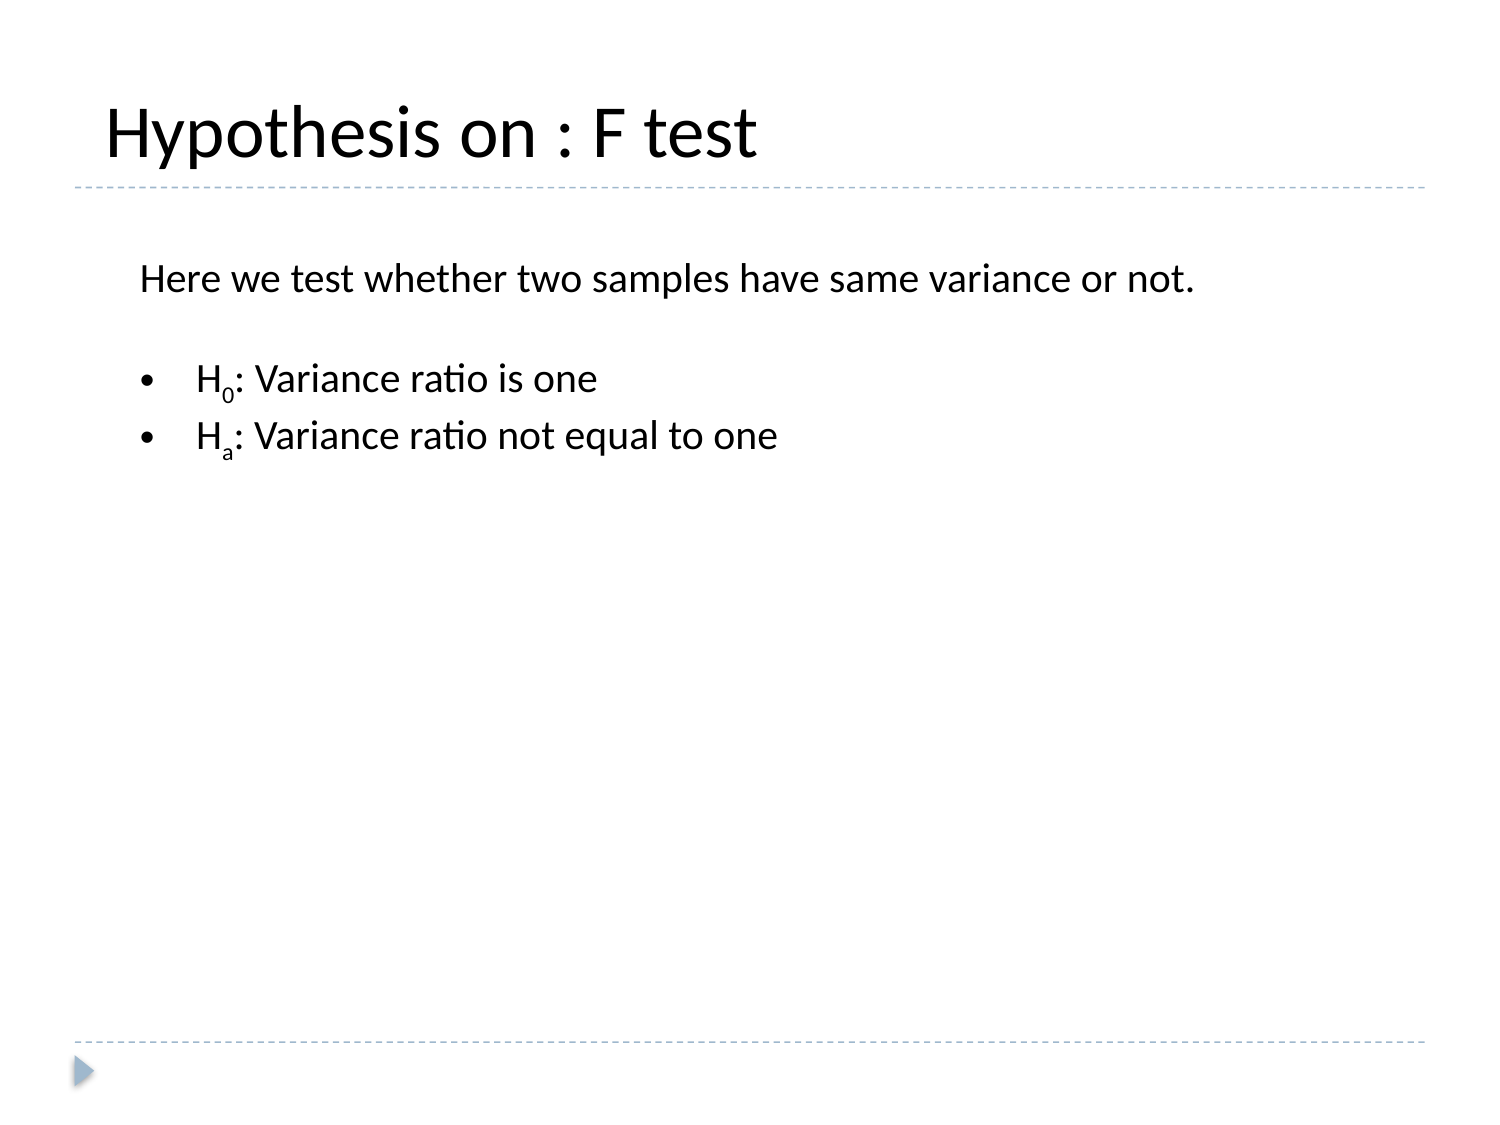

Hypothesis on : F test
Here we test whether two samples have same variance or not.

H0: Variance ratio is one
Ha: Variance ratio not equal to one